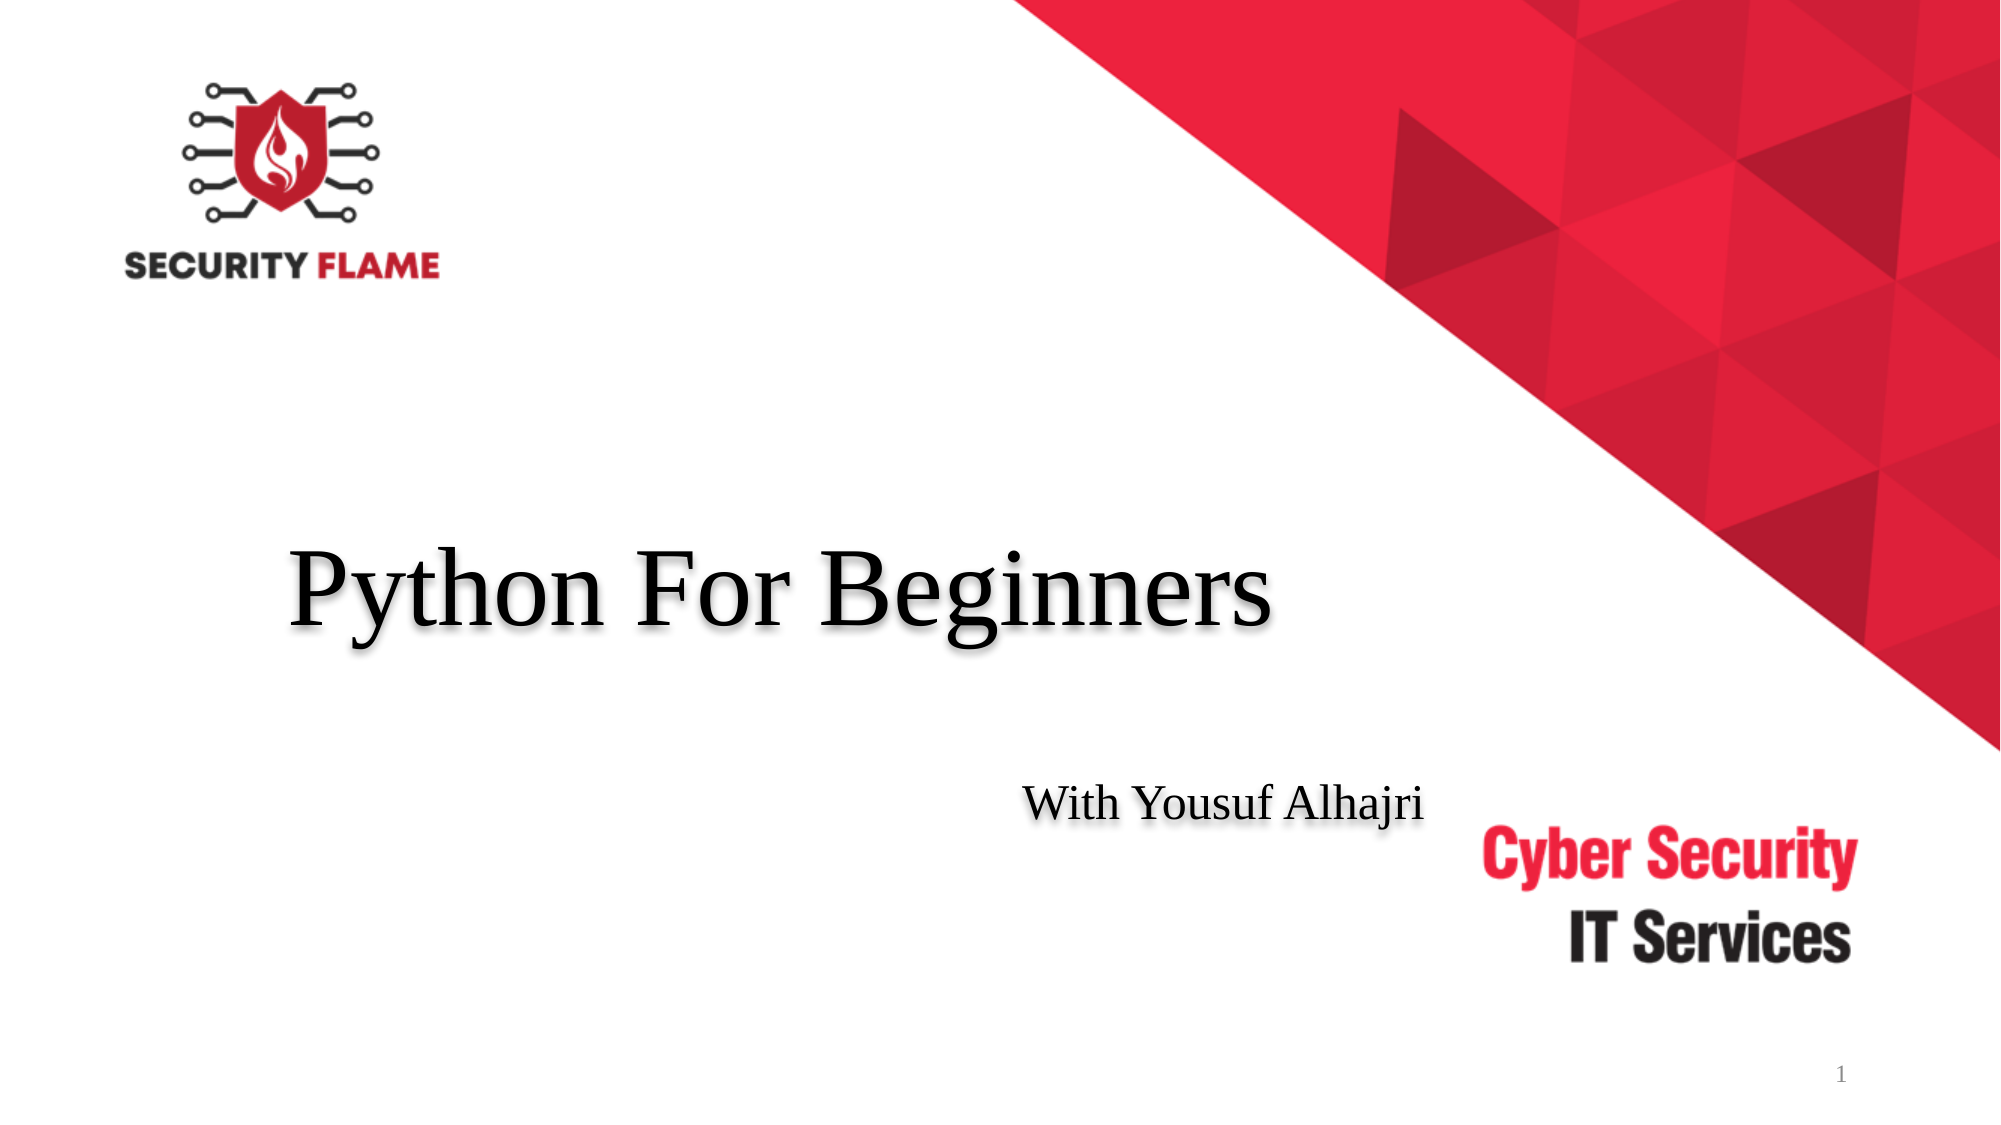

Python For Beginners
With Yousuf Alhajri
1